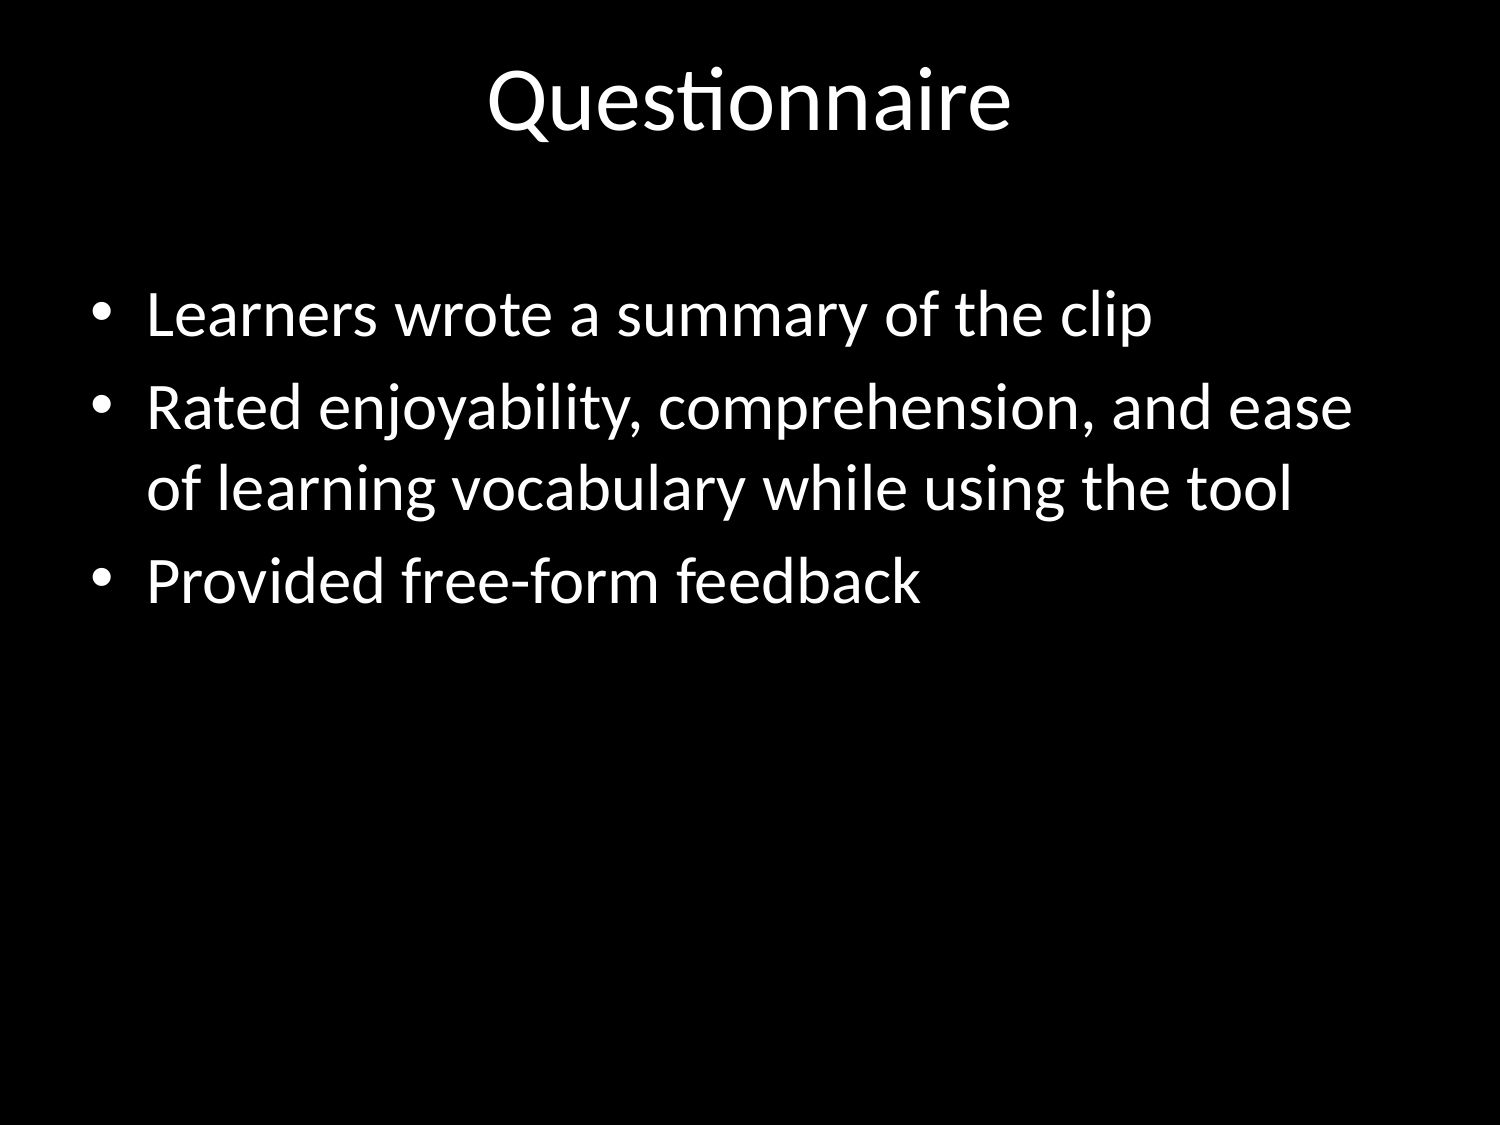

# Questionnaire
Learners wrote a summary of the clip
Rated enjoyability, comprehension, and ease of learning vocabulary while using the tool
Provided free-form feedback